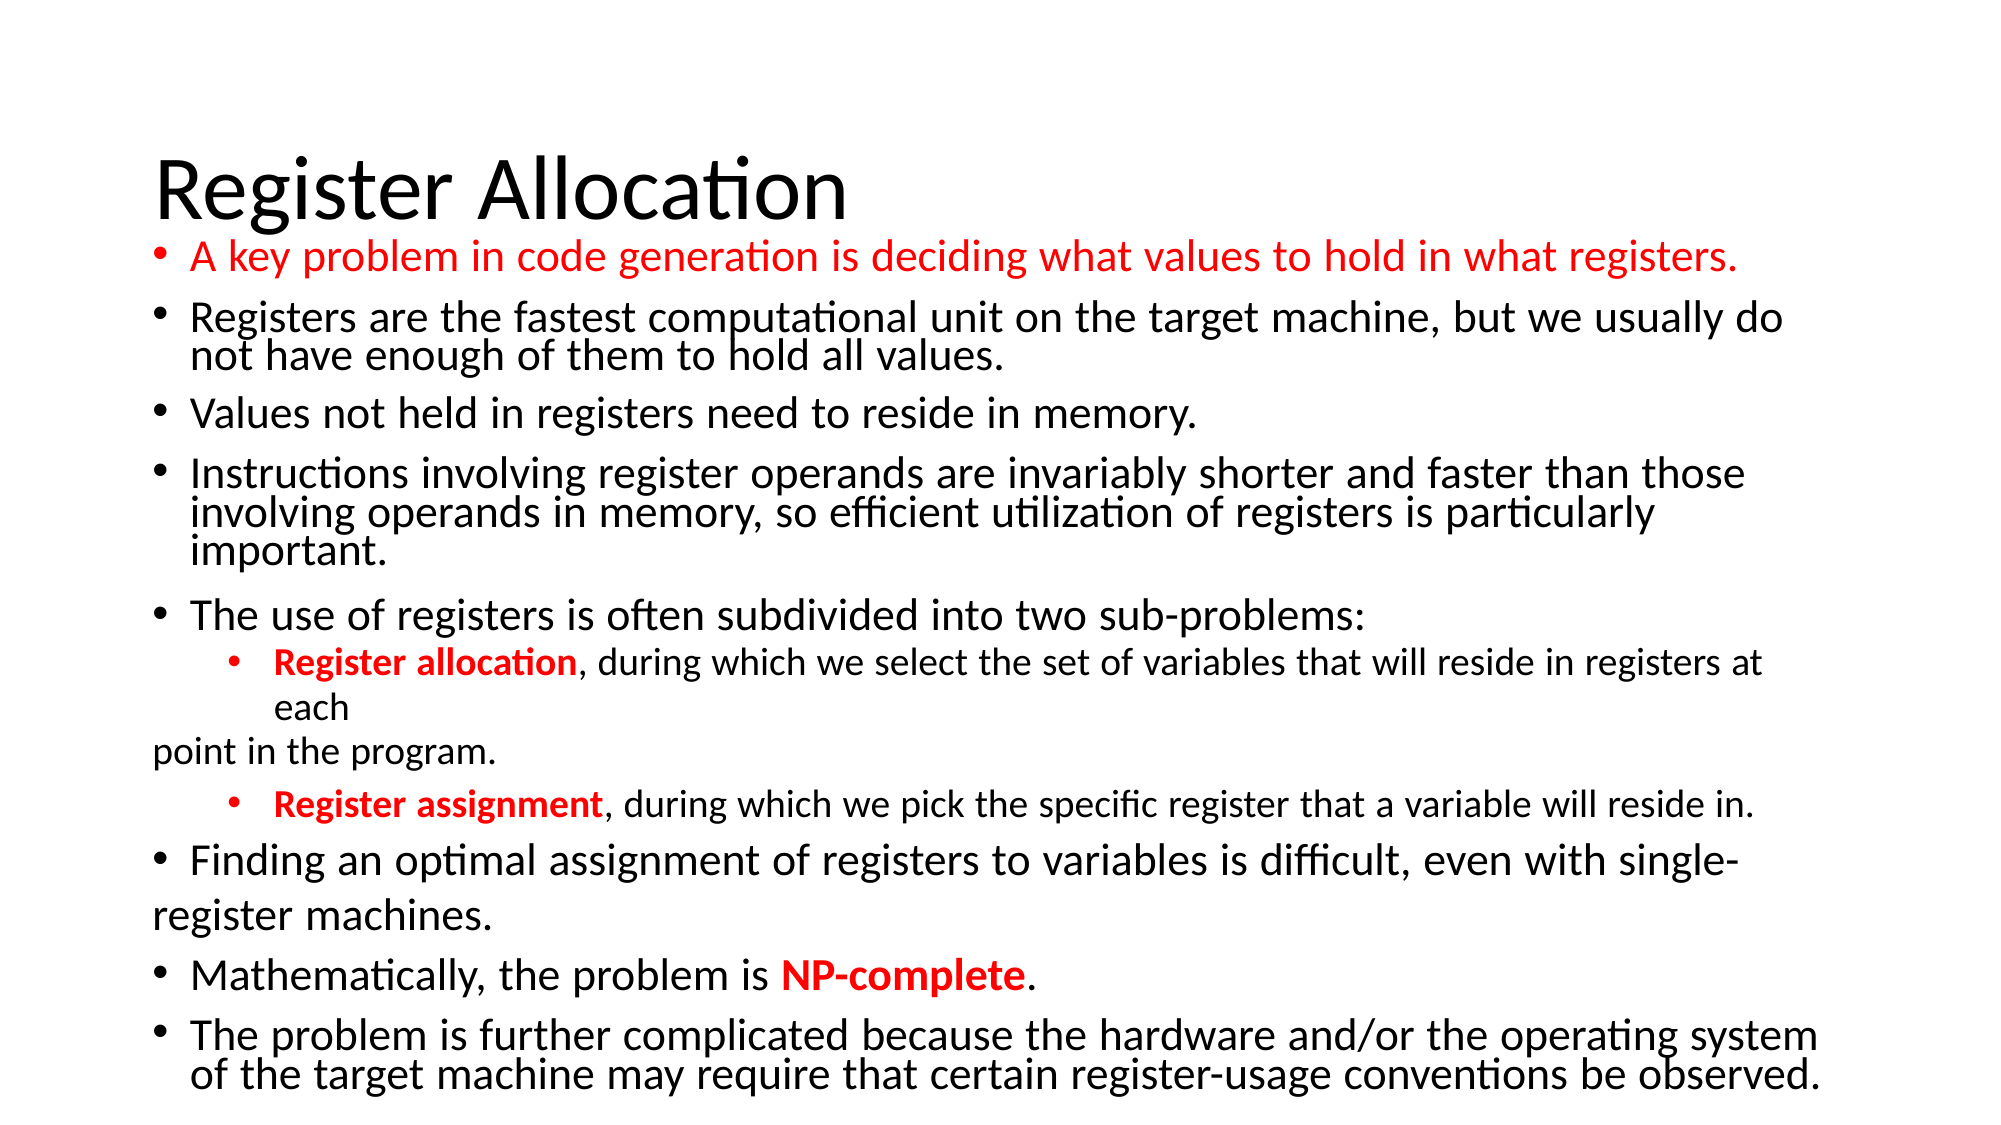

# Register Allocation
A key problem in code generation is deciding what values to hold in what registers.
Registers are the fastest computational unit on the target machine, but we usually do not have enough of them to hold all values.
Values not held in registers need to reside in memory.
Instructions involving register operands are invariably shorter and faster than those involving operands in memory, so efficient utilization of registers is particularly important.
The use of registers is often subdivided into two sub-problems:
Register allocation, during which we select the set of variables that will reside in registers at each
point in the program.
Register assignment, during which we pick the specific register that a variable will reside in.
Finding an optimal assignment of registers to variables is difficult, even with single-
register machines.
Mathematically, the problem is NP-complete.
The problem is further complicated because the hardware and/or the operating system of the target machine may require that certain register-usage conventions be observed.